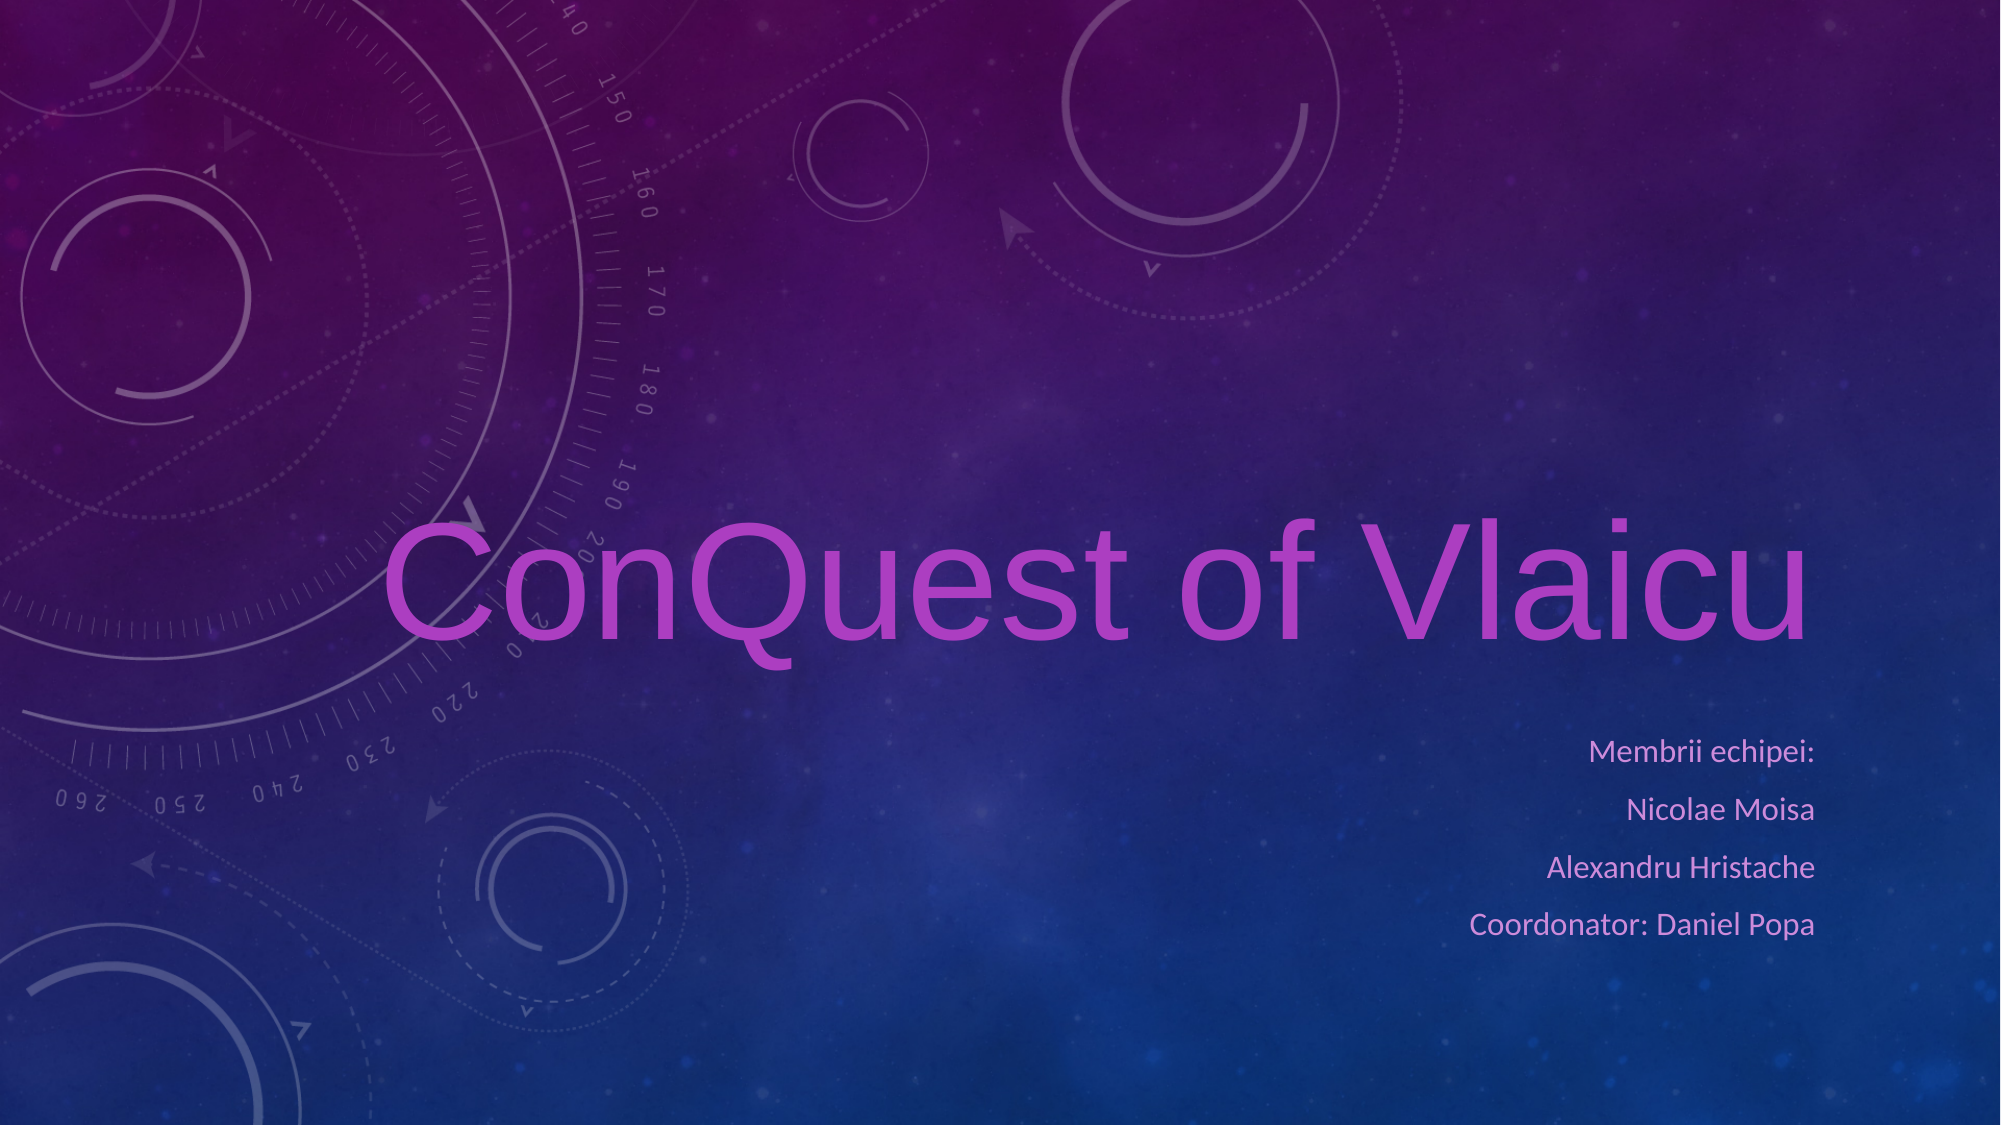

# ConQuest of Vlaicu
Membrii echipei:
Nicolae Moisa
Alexandru Hristache
Coordonator: Daniel Popa